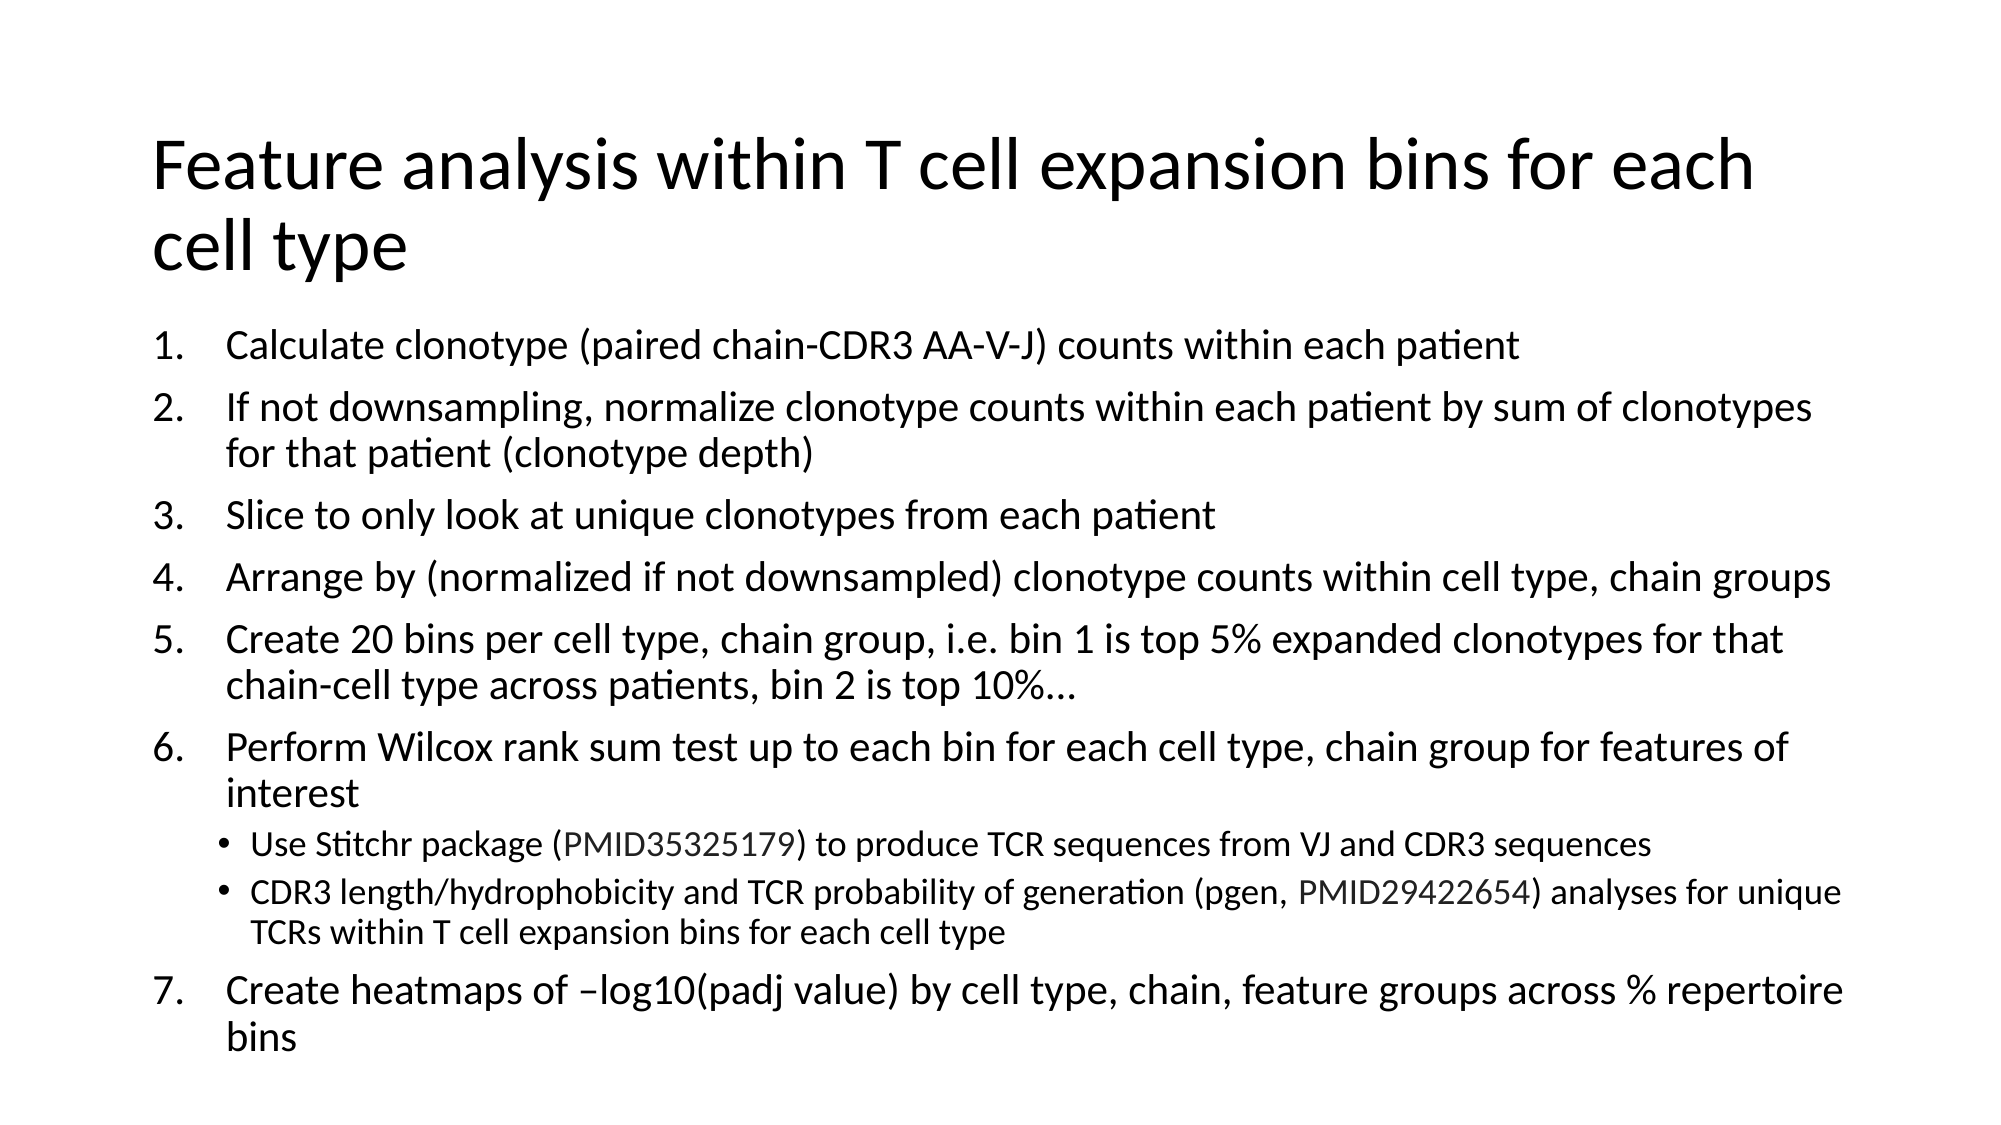

# Feature analysis within T cell expansion bins for each cell type
Calculate clonotype (paired chain-CDR3 AA-V-J) counts within each patient
If not downsampling, normalize clonotype counts within each patient by sum of clonotypes for that patient (clonotype depth)
Slice to only look at unique clonotypes from each patient
Arrange by (normalized if not downsampled) clonotype counts within cell type, chain groups
Create 20 bins per cell type, chain group, i.e. bin 1 is top 5% expanded clonotypes for that chain-cell type across patients, bin 2 is top 10%...
Perform Wilcox rank sum test up to each bin for each cell type, chain group for features of interest
Use Stitchr package (PMID35325179) to produce TCR sequences from VJ and CDR3 sequences
CDR3 length/hydrophobicity and TCR probability of generation (pgen, PMID29422654) analyses for unique TCRs within T cell expansion bins for each cell type
Create heatmaps of –log10(padj value) by cell type, chain, feature groups across % repertoire bins